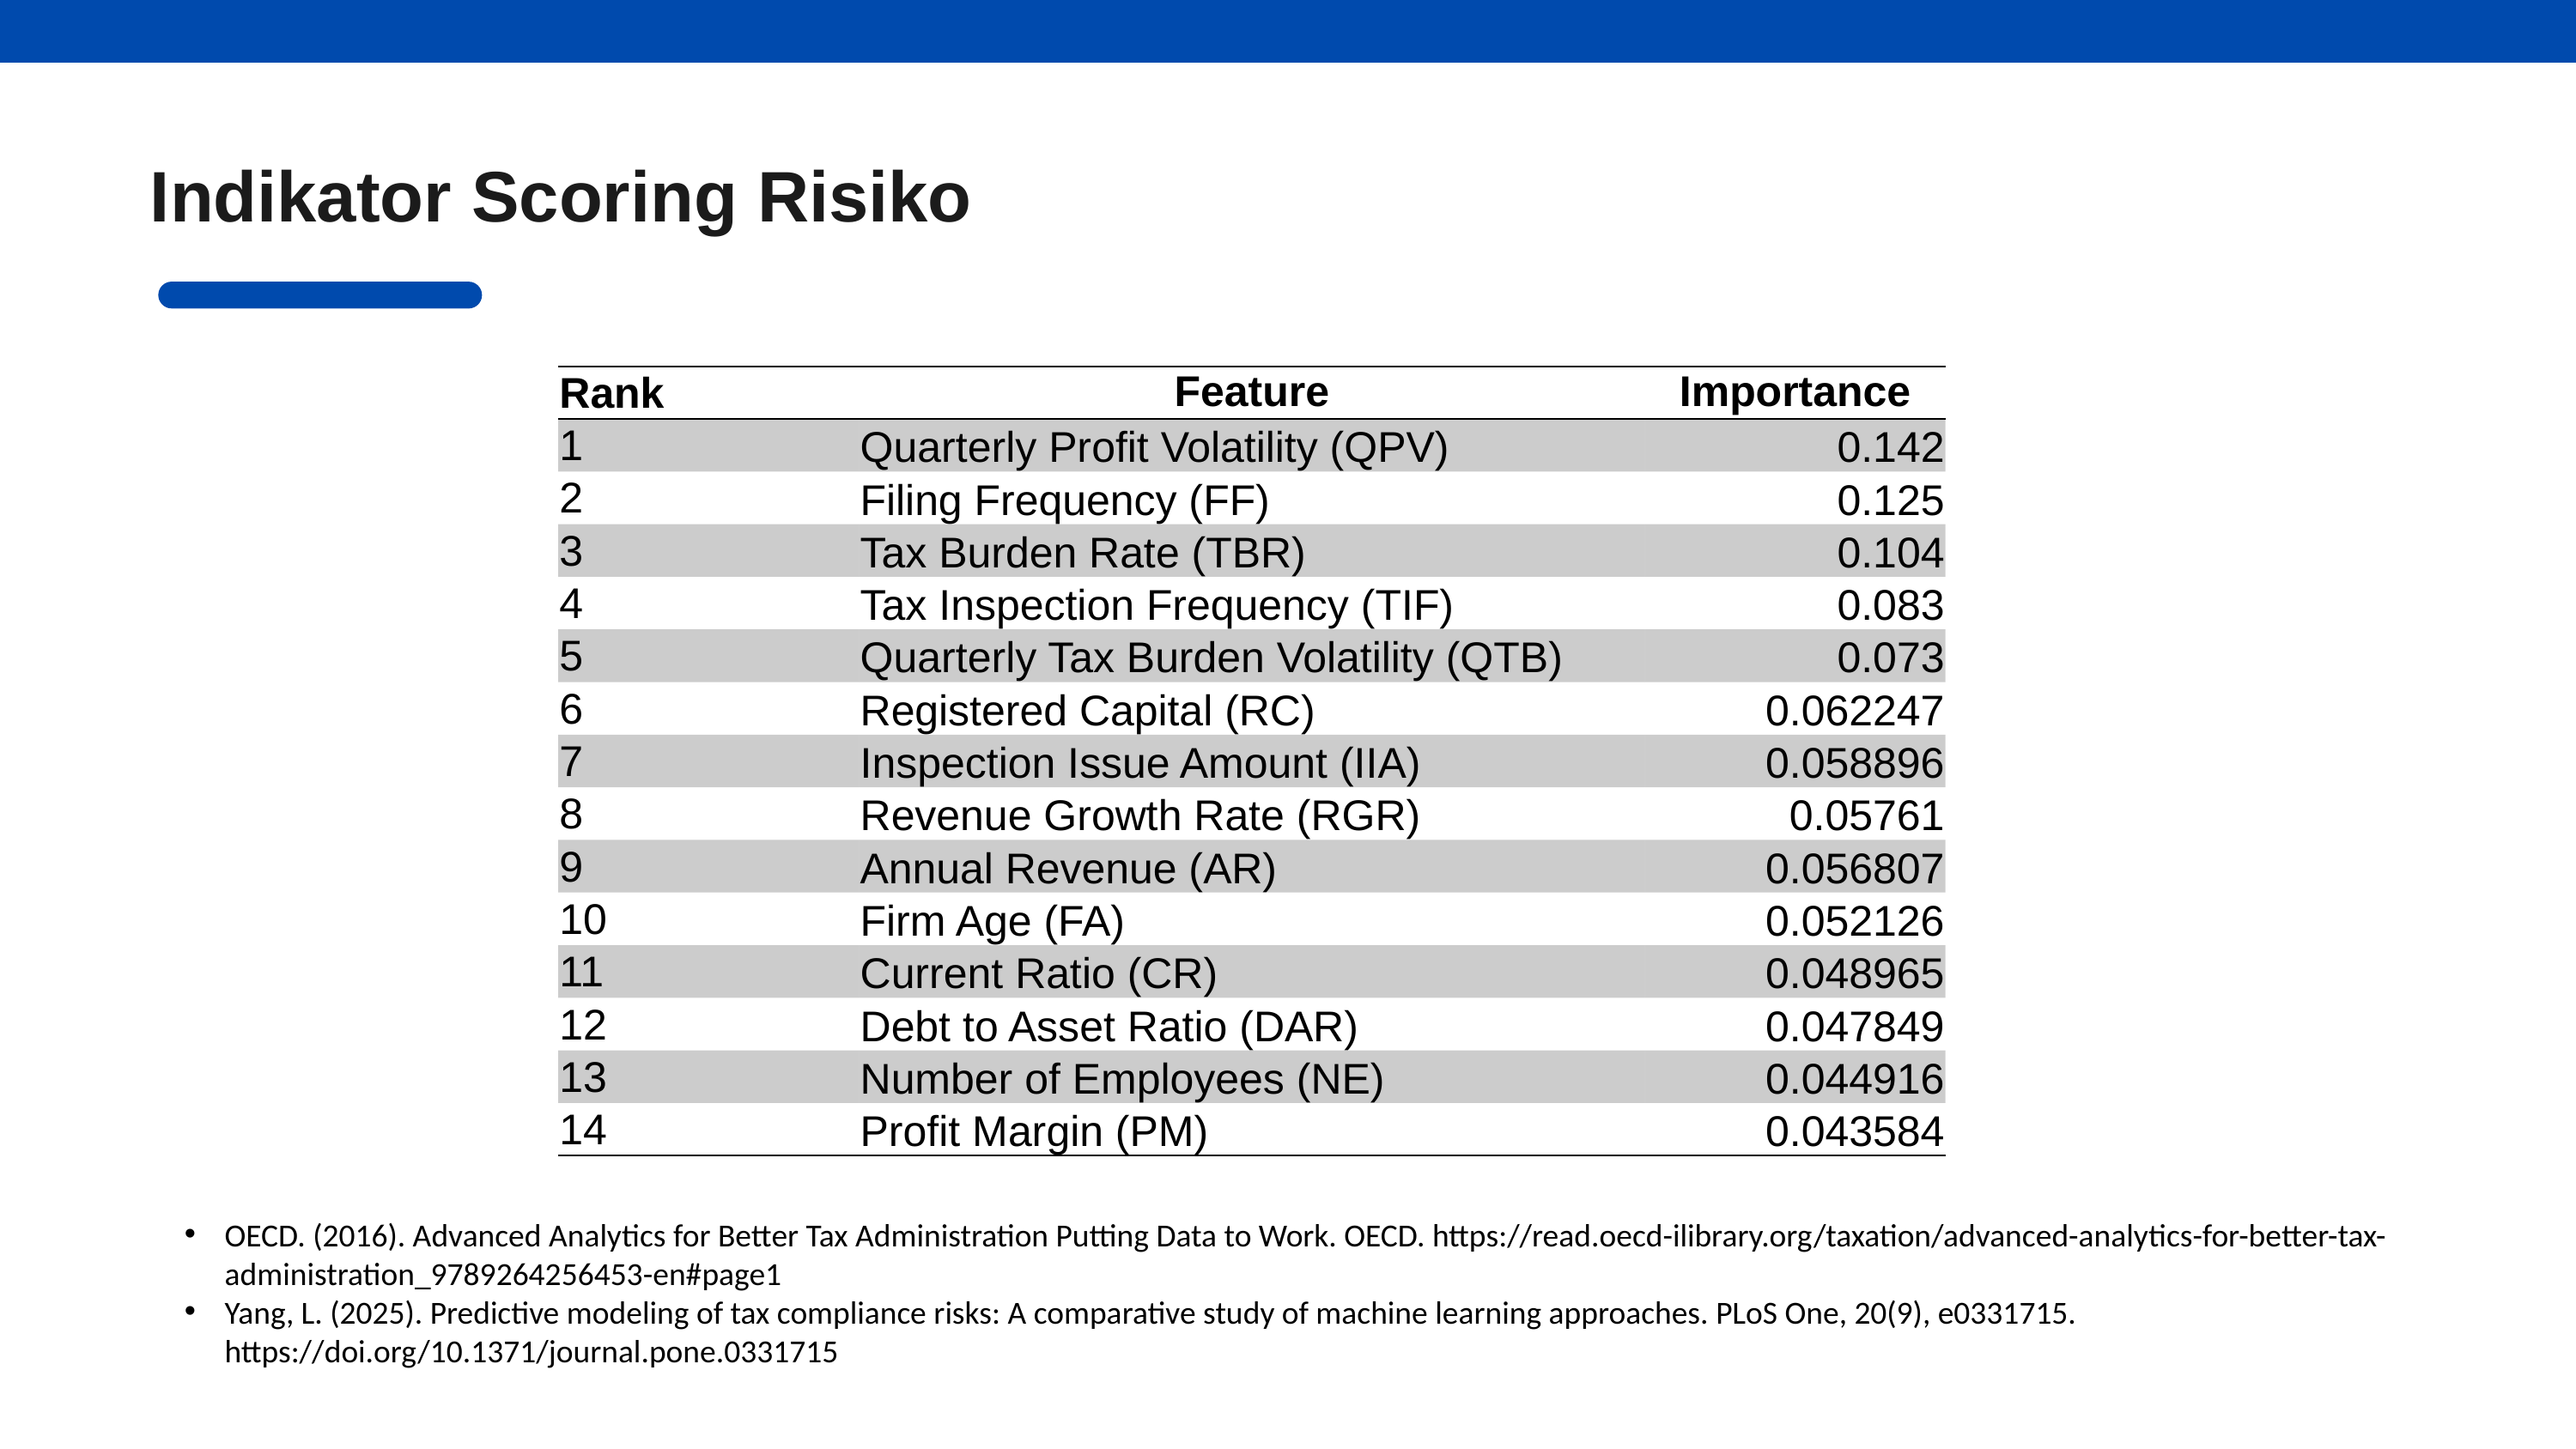

Indikator Scoring Risiko

| Rank | Feature | Importance |
| --- | --- | --- |
| 1 | Quarterly Profit Volatility (QPV) | 0.142 |
| 2 | Filing Frequency (FF) | 0.125 |
| 3 | Tax Burden Rate (TBR) | 0.104 |
| 4 | Tax Inspection Frequency (TIF) | 0.083 |
| 5 | Quarterly Tax Burden Volatility (QTB) | 0.073 |
| 6 | Registered Capital (RC) | 0.062247 |
| 7 | Inspection Issue Amount (IIA) | 0.058896 |
| 8 | Revenue Growth Rate (RGR) | 0.05761 |
| 9 | Annual Revenue (AR) | 0.056807 |
| 10 | Firm Age (FA) | 0.052126 |
| 11 | Current Ratio (CR) | 0.048965 |
| 12 | Debt to Asset Ratio (DAR) | 0.047849 |
| 13 | Number of Employees (NE) | 0.044916 |
| 14 | Profit Margin (PM) | 0.043584 |
OECD. (2016). Advanced Analytics for Better Tax Administration Putting Data to Work. OECD. https://read.oecd-ilibrary.org/taxation/advanced-analytics-for-better-tax-administration_9789264256453-en#page1
Yang, L. (2025). Predictive modeling of tax compliance risks: A comparative study of machine learning approaches. PLoS One, 20(9), e0331715. https://doi.org/10.1371/journal.pone.0331715